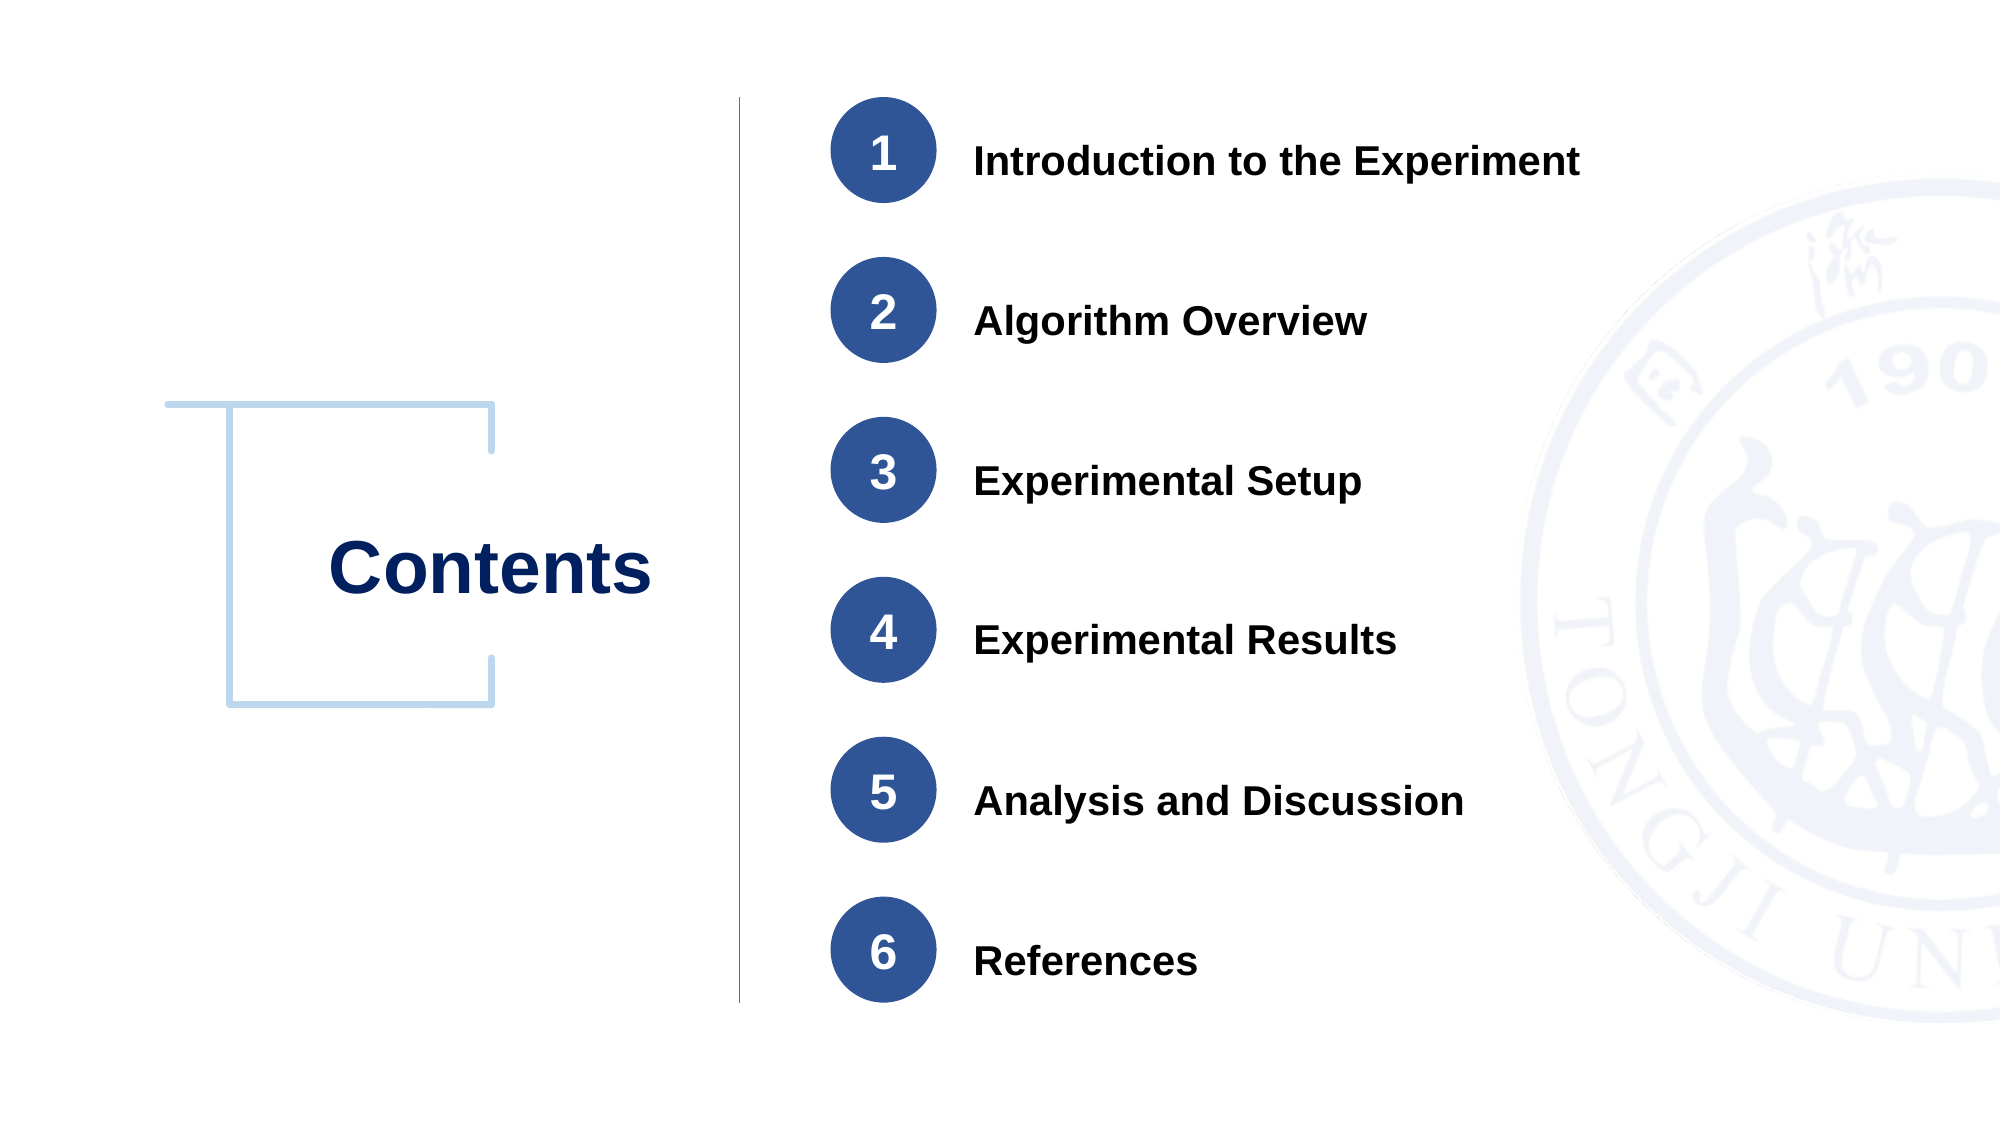

1
Introduction to the Experiment
2
Algorithm Overview
3
Experimental Setup
Contents
4
Experimental Results
5
Analysis and Discussion
6
References